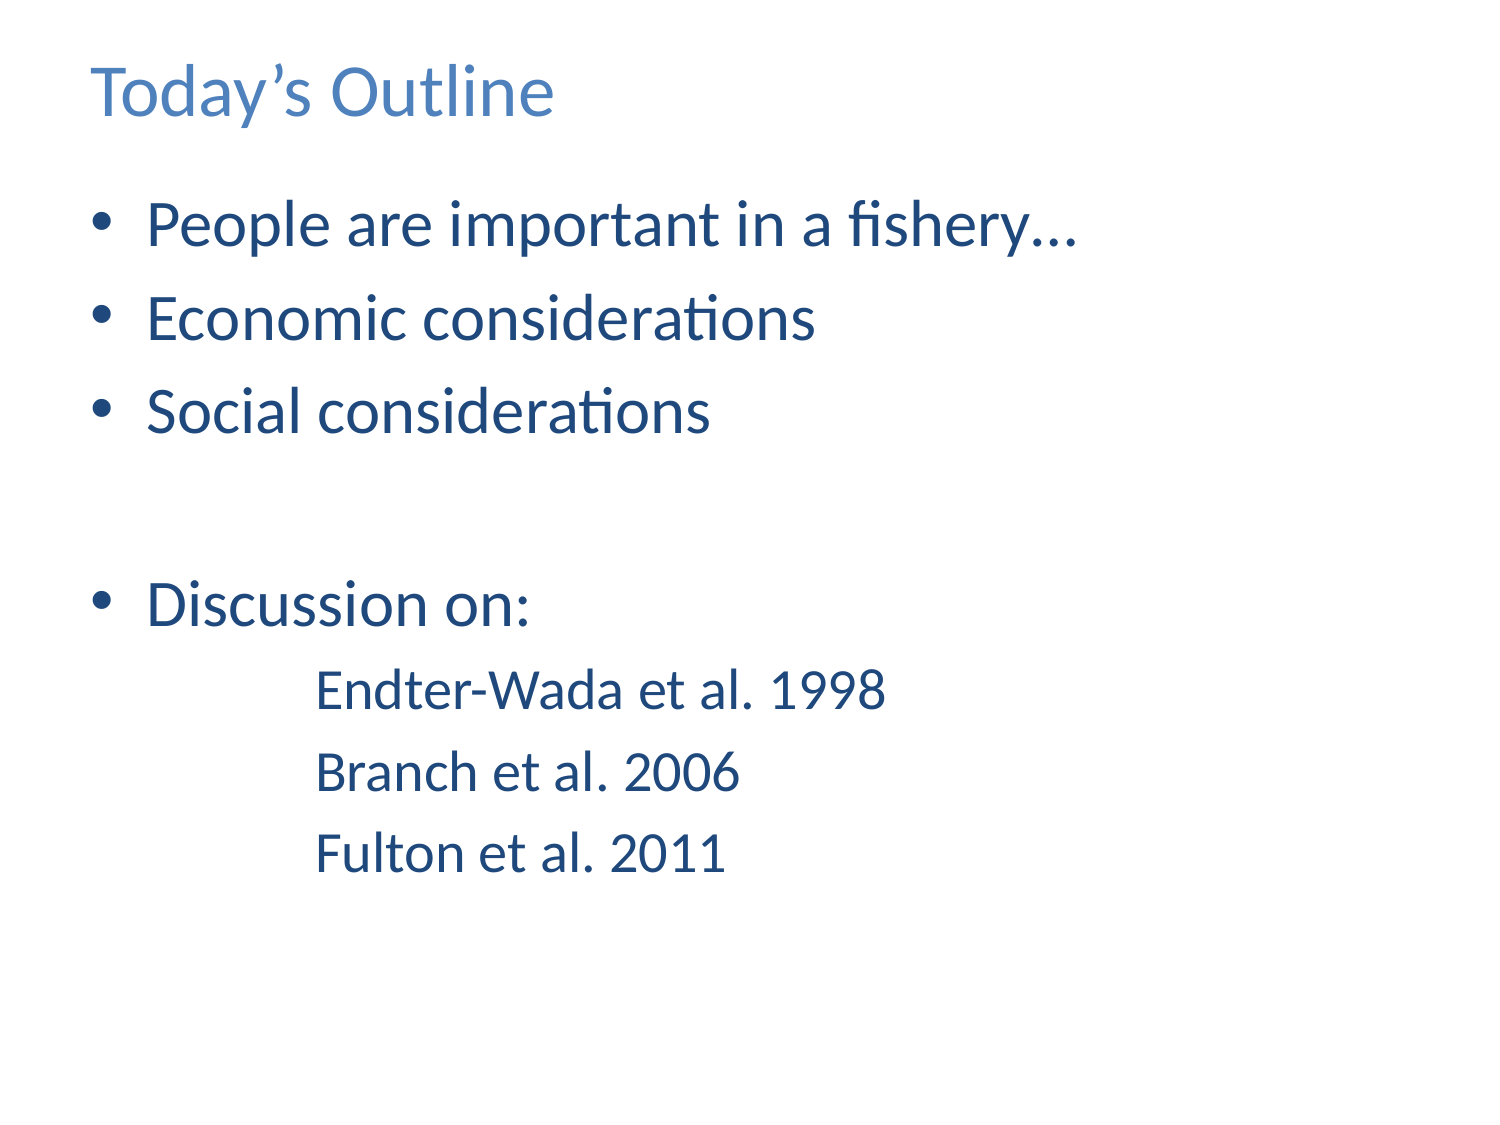

# Today’s Outline
People are important in a fishery…
Economic considerations
Social considerations

Discussion on:
	Endter-Wada et al. 1998
	Branch et al. 2006
	Fulton et al. 2011